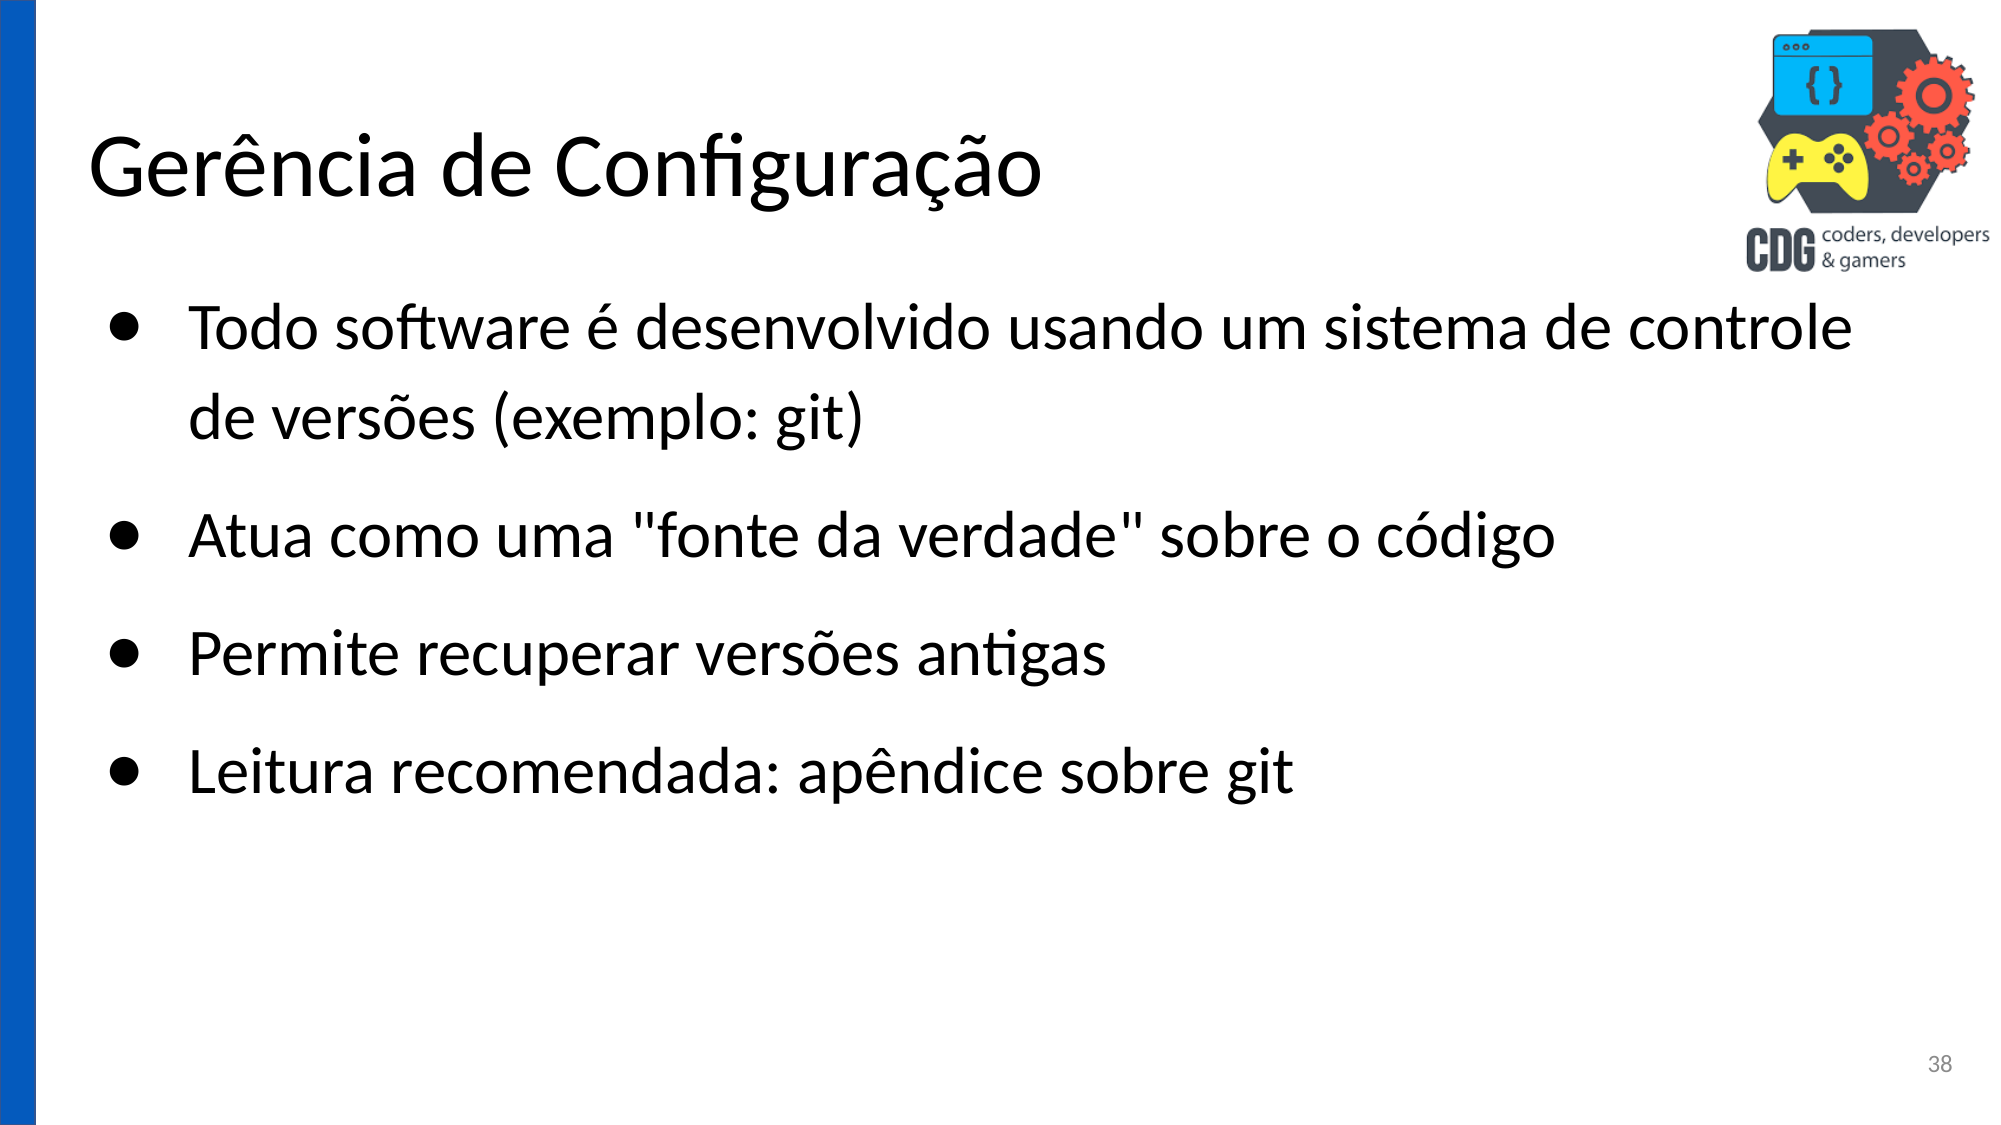

# Gerência de Configuração
Todo software é desenvolvido usando um sistema de controle de versões (exemplo: git)
Atua como uma "fonte da verdade" sobre o código
Permite recuperar versões antigas
Leitura recomendada: apêndice sobre git
38